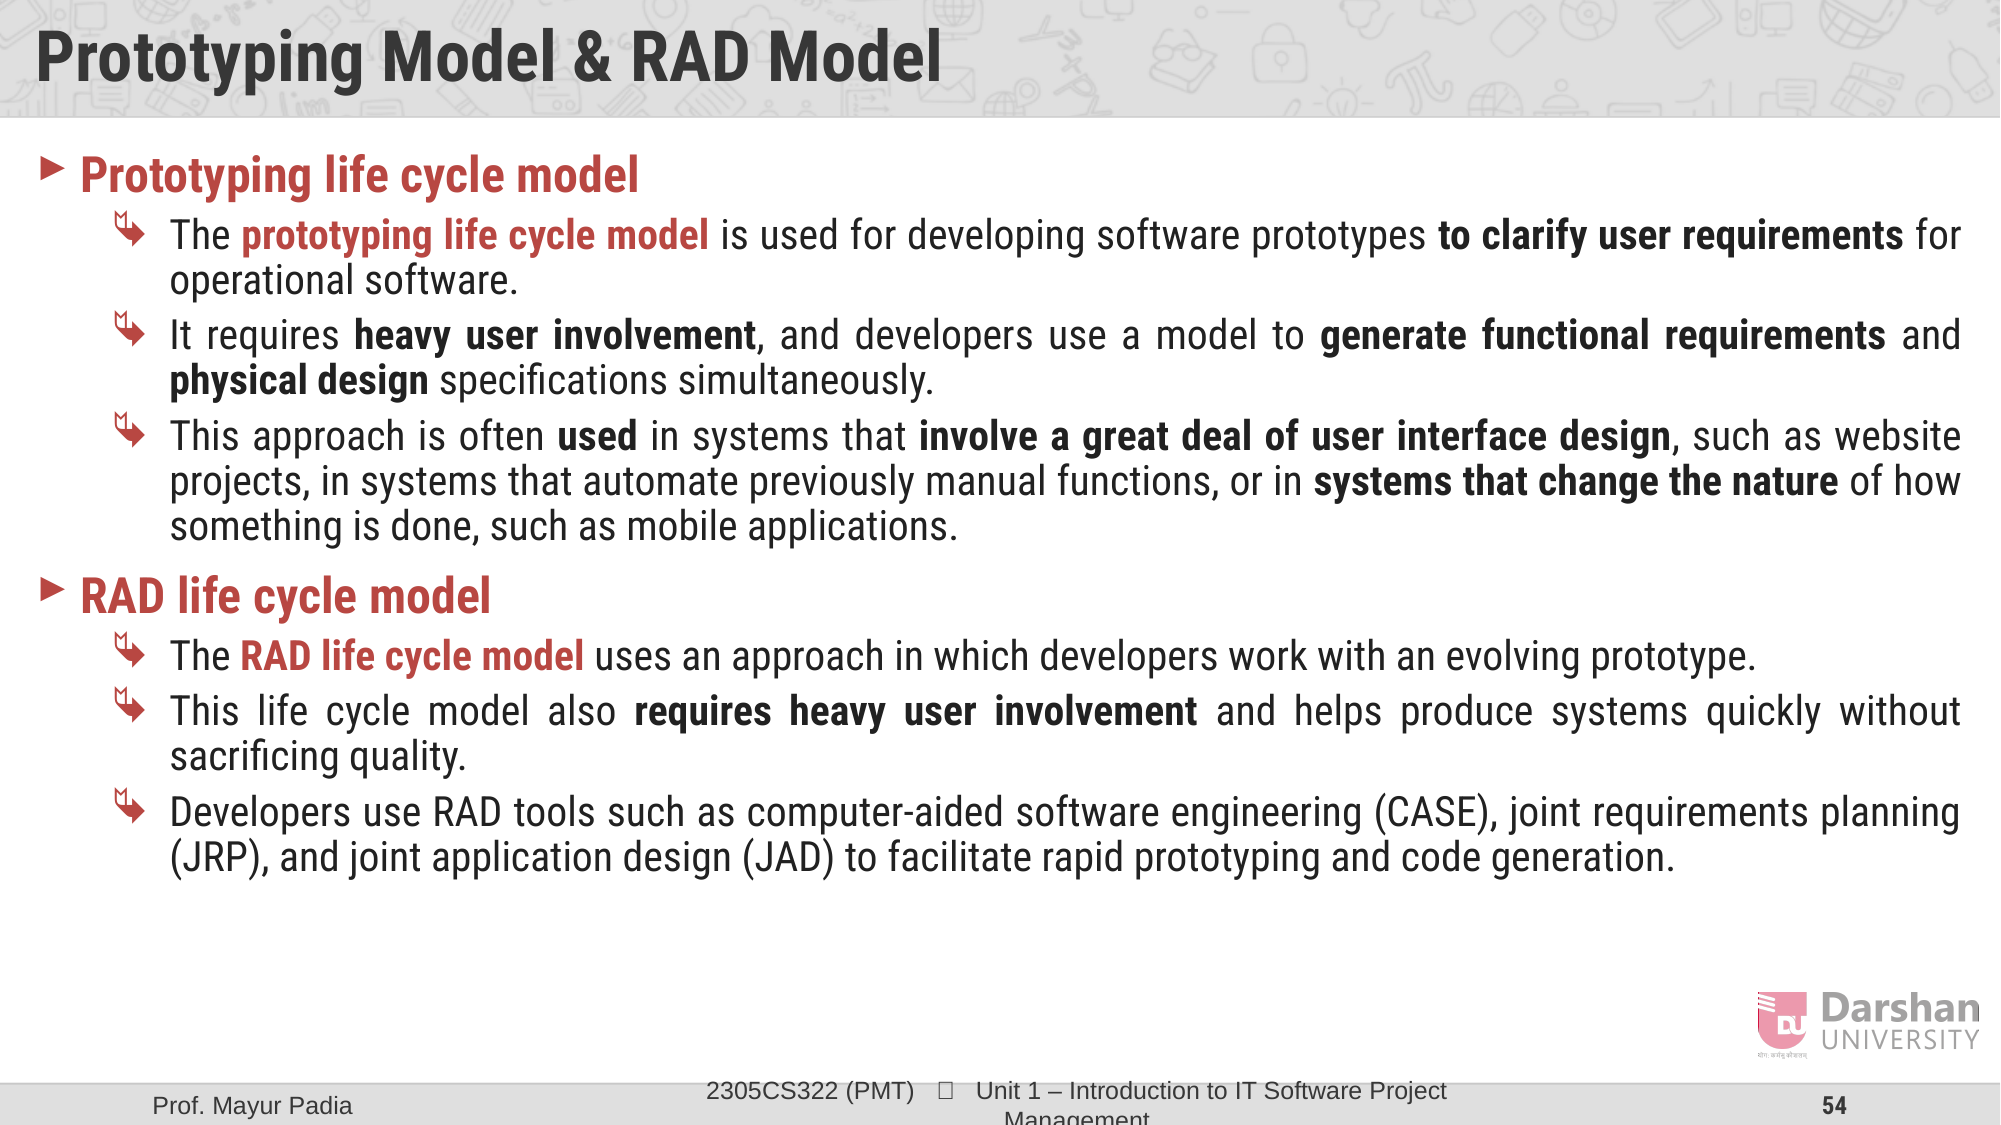

# Prototyping Model & RAD Model
Prototyping life cycle model
The prototyping life cycle model is used for developing software prototypes to clarify user requirements for operational software.
It requires heavy user involvement, and developers use a model to generate functional requirements and physical design specifications simultaneously.
This approach is often used in systems that involve a great deal of user interface design, such as website projects, in systems that automate previously manual functions, or in systems that change the nature of how something is done, such as mobile applications.
RAD life cycle model
The RAD life cycle model uses an approach in which developers work with an evolving prototype.
This life cycle model also requires heavy user involvement and helps produce systems quickly without sacrificing quality.
Developers use RAD tools such as computer-aided software engineering (CASE), joint requirements planning (JRP), and joint application design (JAD) to facilitate rapid prototyping and code generation.